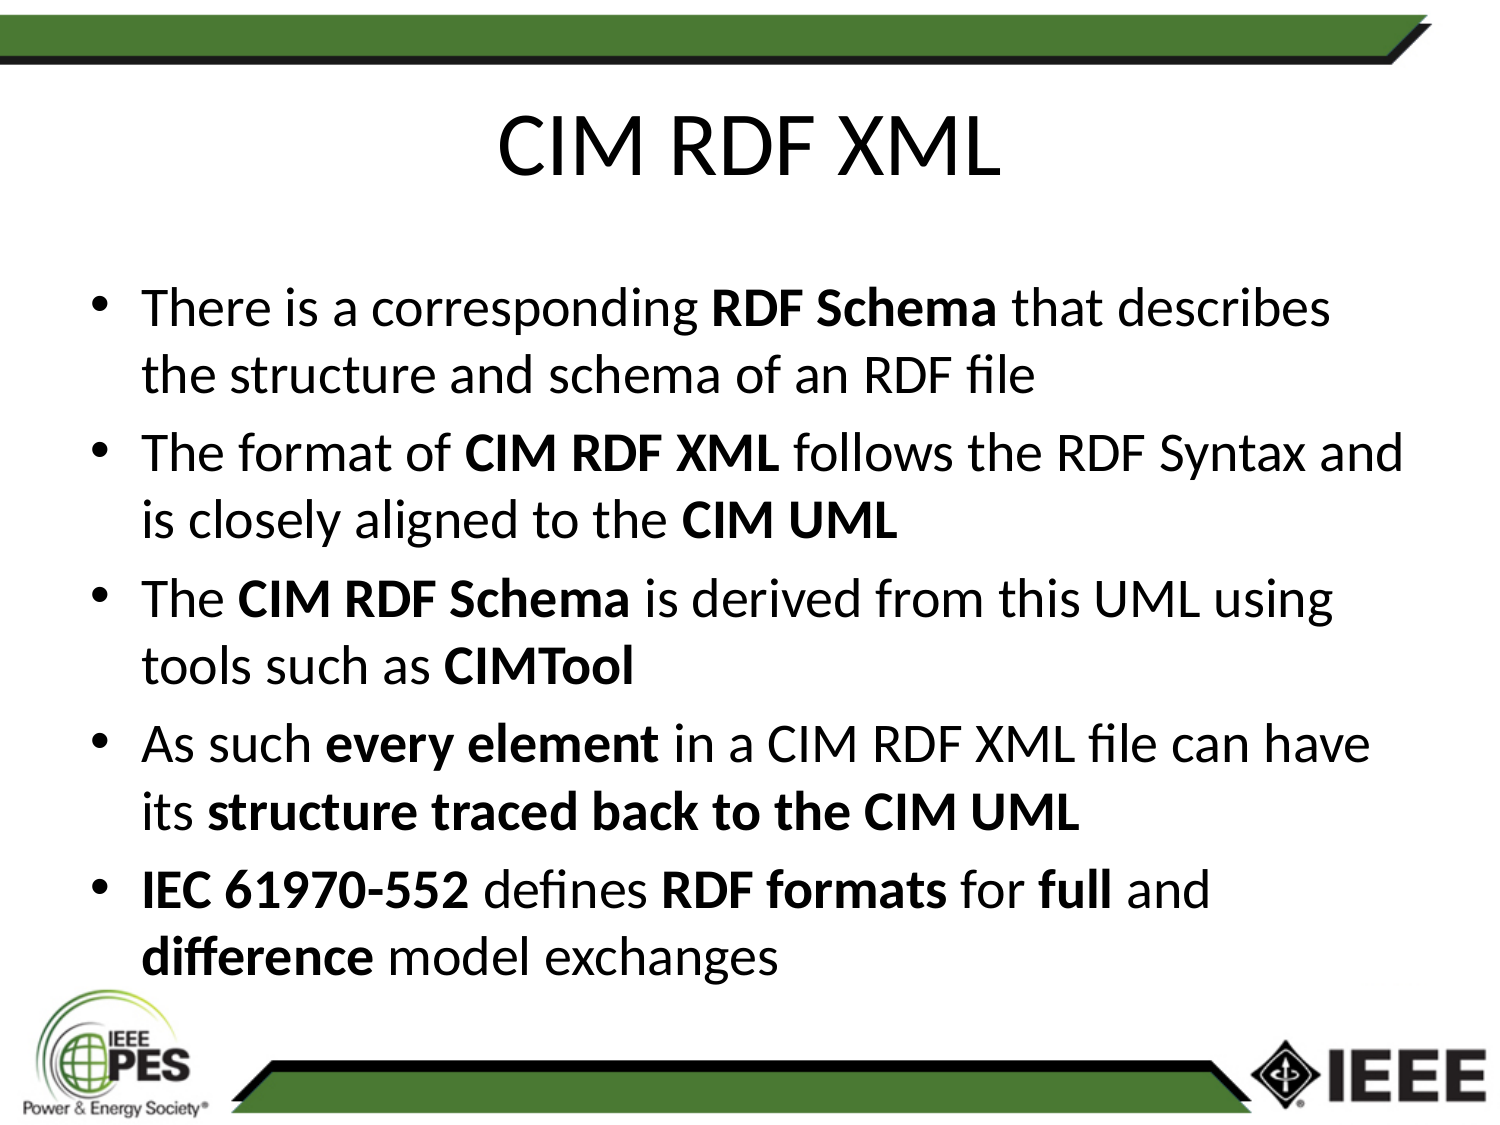

# CIM RDF XML
There is a corresponding RDF Schema that describes the structure and schema of an RDF file
The format of CIM RDF XML follows the RDF Syntax and is closely aligned to the CIM UML
The CIM RDF Schema is derived from this UML using tools such as CIMTool
As such every element in a CIM RDF XML file can have its structure traced back to the CIM UML
IEC 61970-552 defines RDF formats for full and difference model exchanges